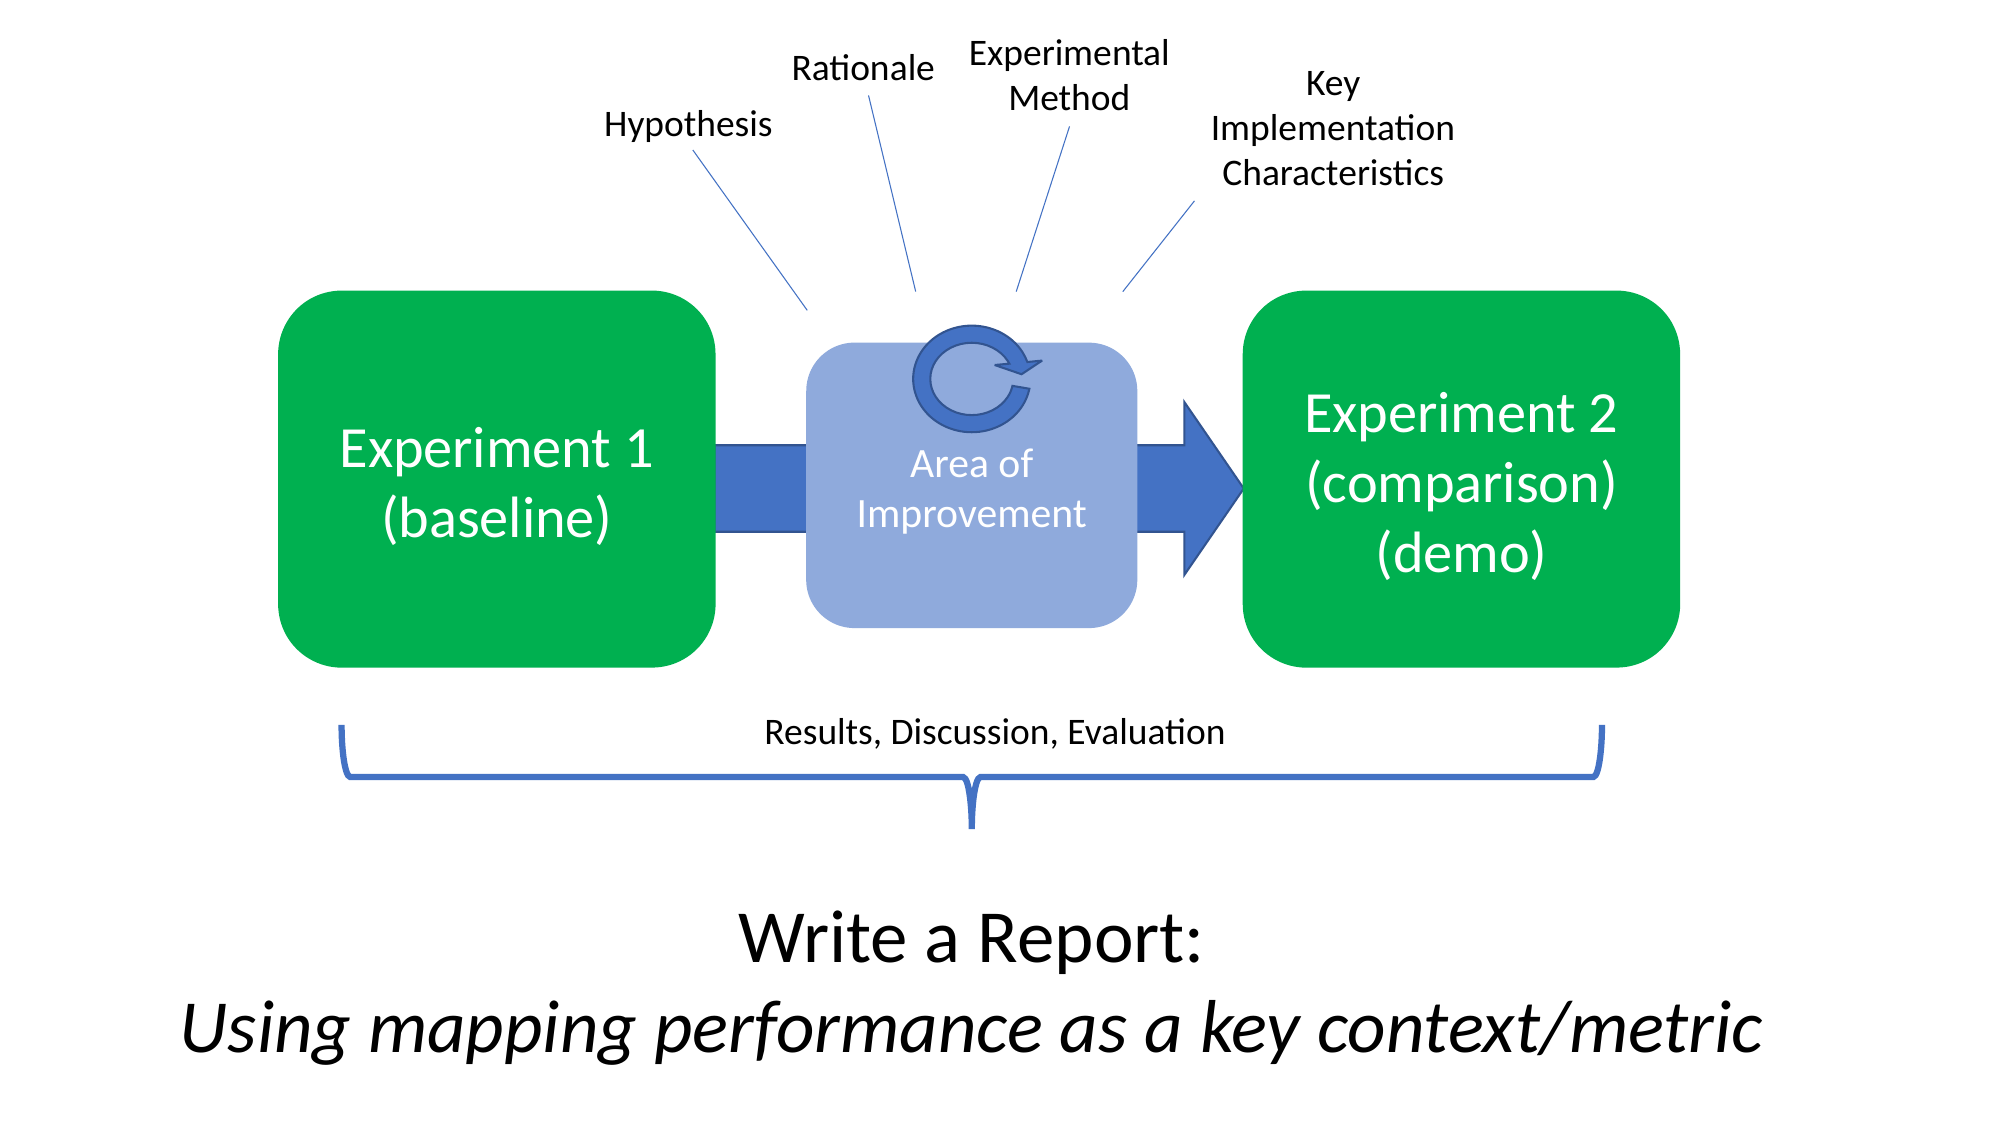

Experimental
Method
Rationale
Key
Implementation
Characteristics
Hypothesis

Experiment 1
(baseline)
Experiment 2
(comparison)
(demo)

Area of Improvement

Results, Discussion, Evaluation
Write a Report:
Using mapping performance as a key context/metric